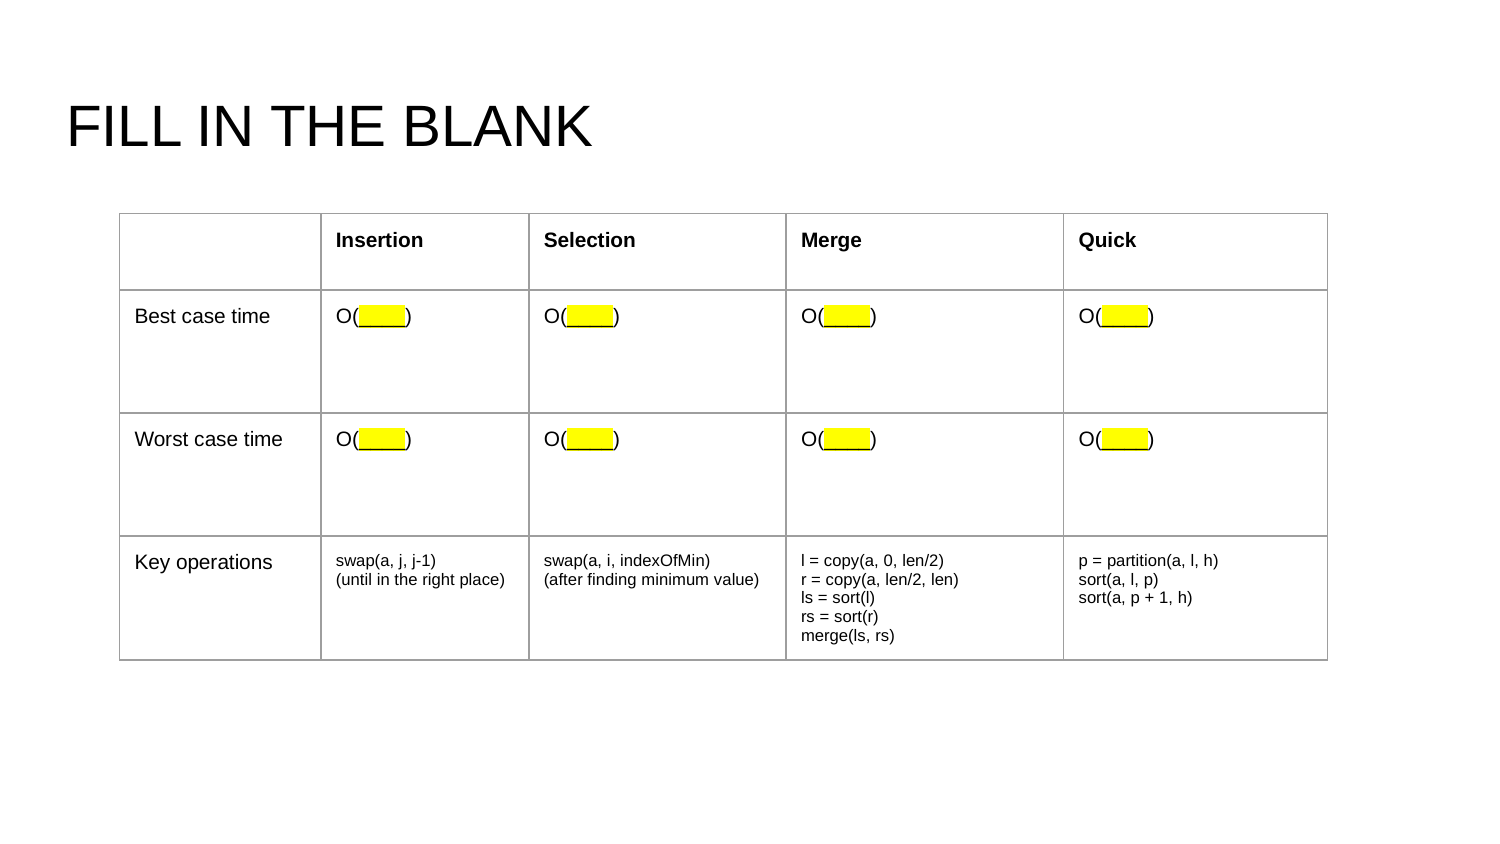

# FILL IN THE BLANK
|  | Insertion | Selection | Merge | Quick |
| --- | --- | --- | --- | --- |
| Best case time | O(\_\_\_\_) | O(\_\_\_\_) | O(\_\_\_\_) | O(\_\_\_\_) |
| Worst case time | O(\_\_\_\_) | O(\_\_\_\_) | O(\_\_\_\_) | O(\_\_\_\_) |
| Key operations | swap(a, j, j-1) (until in the right place) | swap(a, i, indexOfMin) (after finding minimum value) | l = copy(a, 0, len/2) r = copy(a, len/2, len) ls = sort(l) rs = sort(r) merge(ls, rs) | p = partition(a, l, h) sort(a, l, p) sort(a, p + 1, h) |